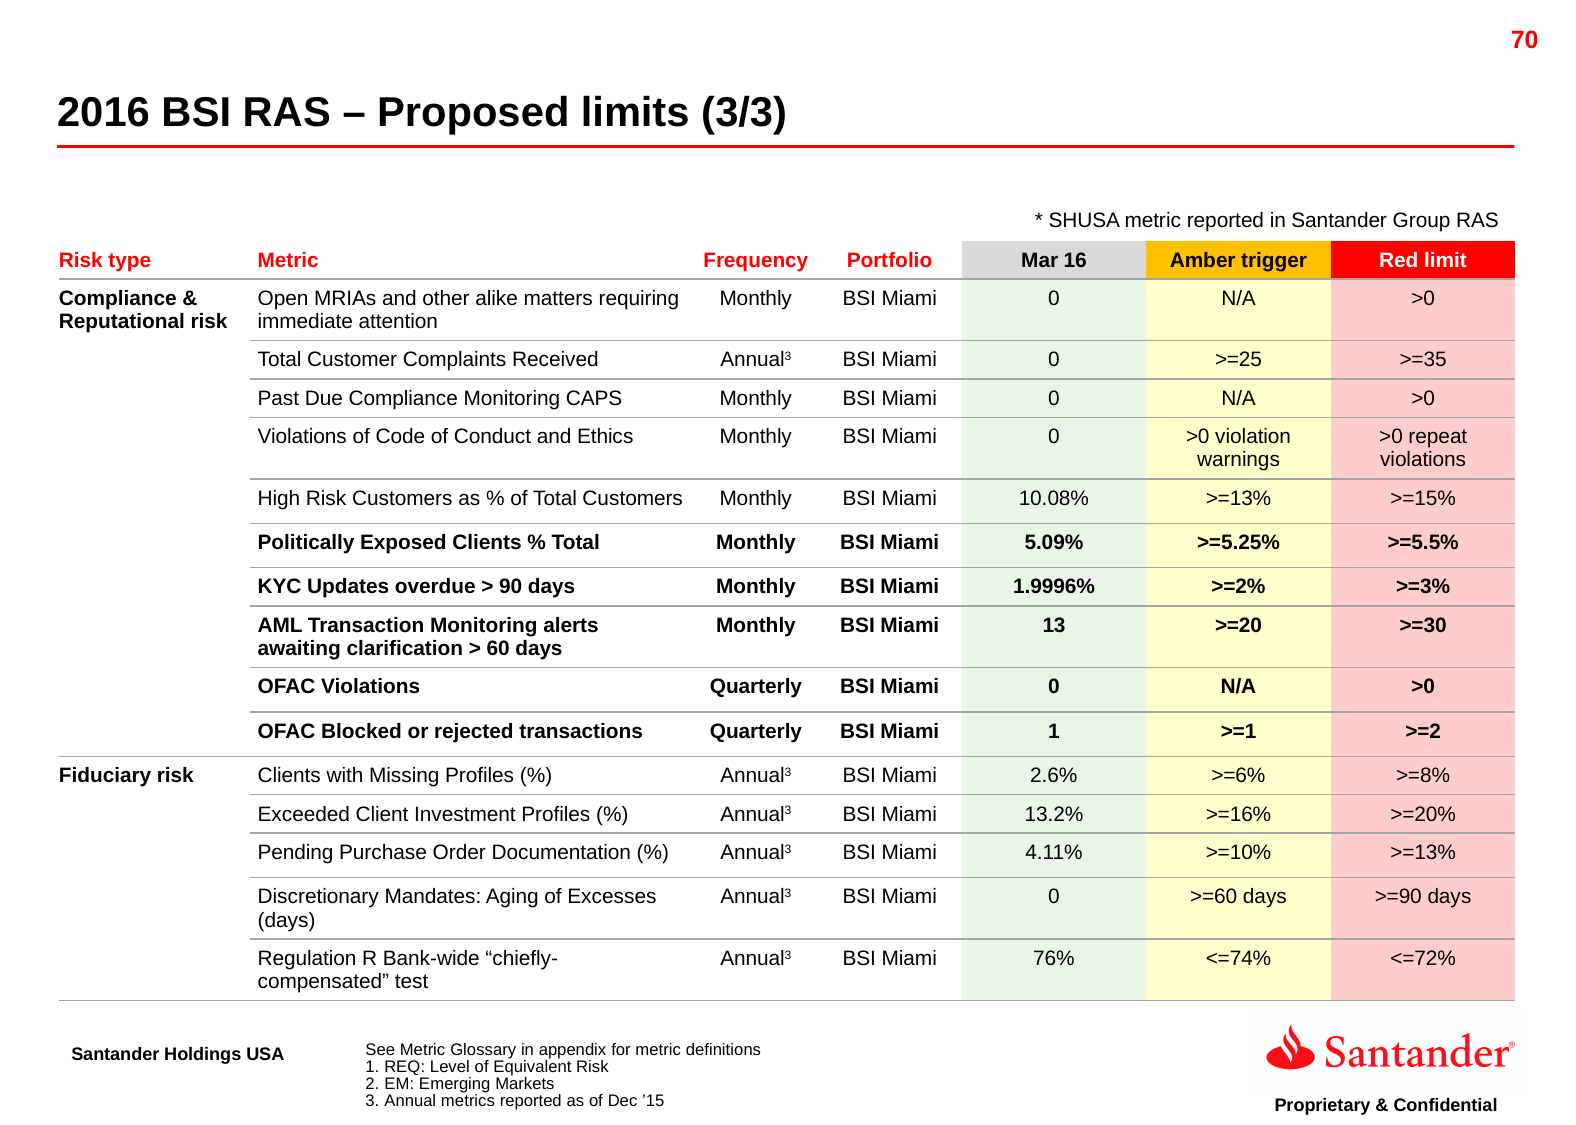

2016 BSI RAS – Proposed limits (3/3)
* SHUSA metric reported in Santander Group RAS
| Risk type | Metric | Frequency | Portfolio | Mar 16 | Amber trigger | Red limit |
| --- | --- | --- | --- | --- | --- | --- |
| Compliance & Reputational risk | Open MRIAs and other alike matters requiring immediate attention | Monthly | BSI Miami | 0 | N/A | >0 |
|  | Total Customer Complaints Received | Annual3 | BSI Miami | 0 | >=25 | >=35 |
|  | Past Due Compliance Monitoring CAPS | Monthly | BSI Miami | 0 | N/A | >0 |
|  | Violations of Code of Conduct and Ethics | Monthly | BSI Miami | 0 | >0 violation warnings | >0 repeat violations |
|  | High Risk Customers as % of Total Customers | Monthly | BSI Miami | 10.08% | >=13% | >=15% |
|  | Politically Exposed Clients % Total | Monthly | BSI Miami | 5.09% | >=5.25% | >=5.5% |
|  | KYC Updates overdue > 90 days | Monthly | BSI Miami | 1.9996% | >=2% | >=3% |
|  | AML Transaction Monitoring alerts awaiting clarification > 60 days | Monthly | BSI Miami | 13 | >=20 | >=30 |
|  | OFAC Violations | Quarterly | BSI Miami | 0 | N/A | >0 |
|  | OFAC Blocked or rejected transactions | Quarterly | BSI Miami | 1 | >=1 | >=2 |
| Fiduciary risk | Clients with Missing Profiles (%) | Annual3 | BSI Miami | 2.6% | >=6% | >=8% |
|  | Exceeded Client Investment Profiles (%) | Annual3 | BSI Miami | 13.2% | >=16% | >=20% |
|  | Pending Purchase Order Documentation (%) | Annual3 | BSI Miami | 4.11% | >=10% | >=13% |
|  | Discretionary Mandates: Aging of Excesses (days) | Annual3 | BSI Miami | 0 | >=60 days | >=90 days |
|  | Regulation R Bank-wide “chiefly-compensated” test | Annual3 | BSI Miami | 76% | <=74% | <=72% |
See Metric Glossary in appendix for metric definitions
REQ: Level of Equivalent Risk
EM: Emerging Markets
Annual metrics reported as of Dec ’15